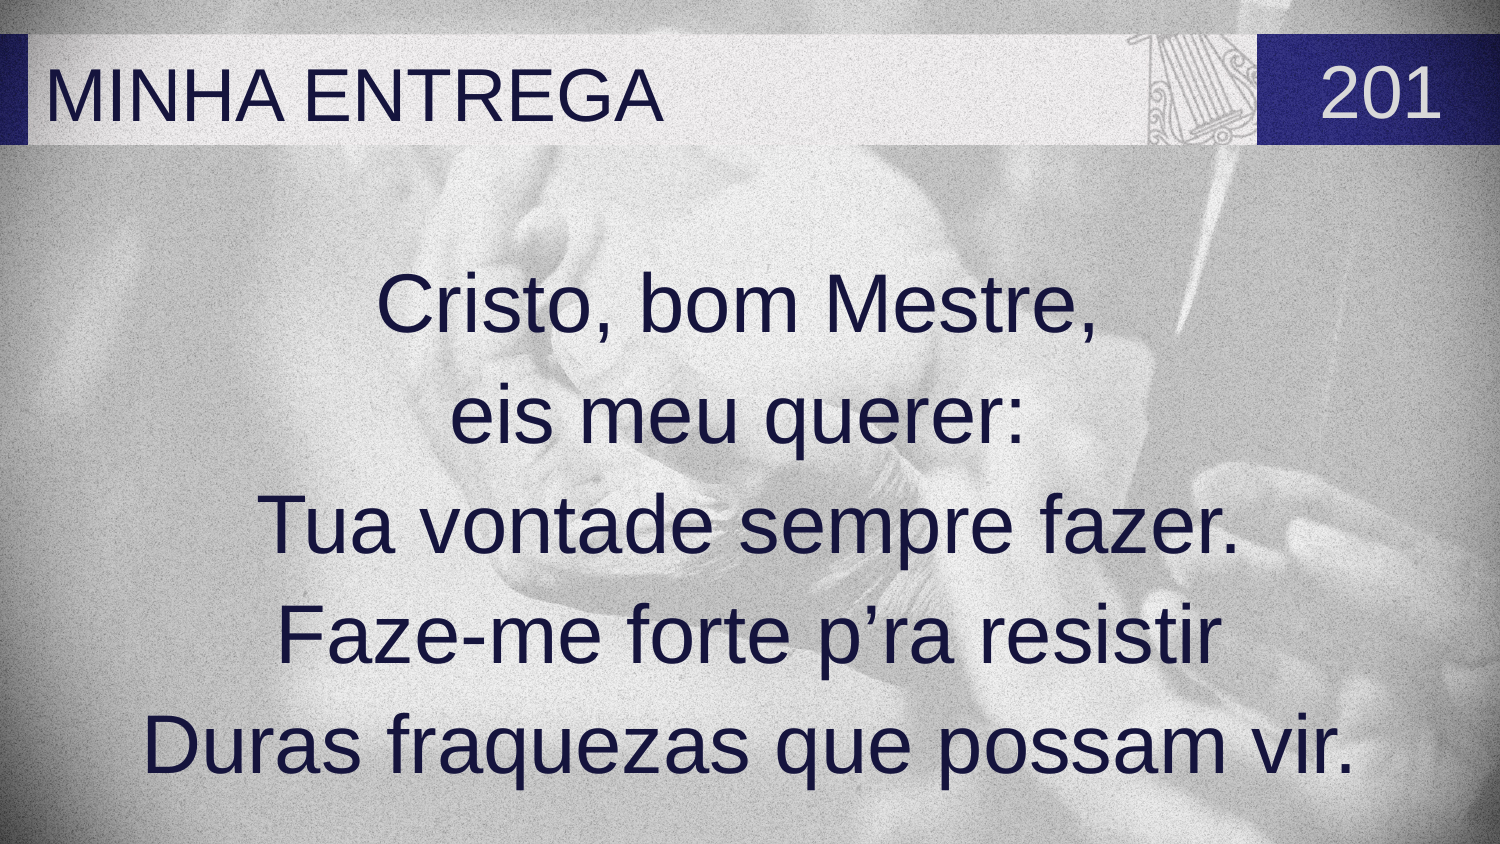

# MINHA ENTREGA
201
Cristo, bom Mestre,
eis meu querer:
Tua vontade sempre fazer.
Faze-me forte p’ra resistir
Duras fraquezas que possam vir.